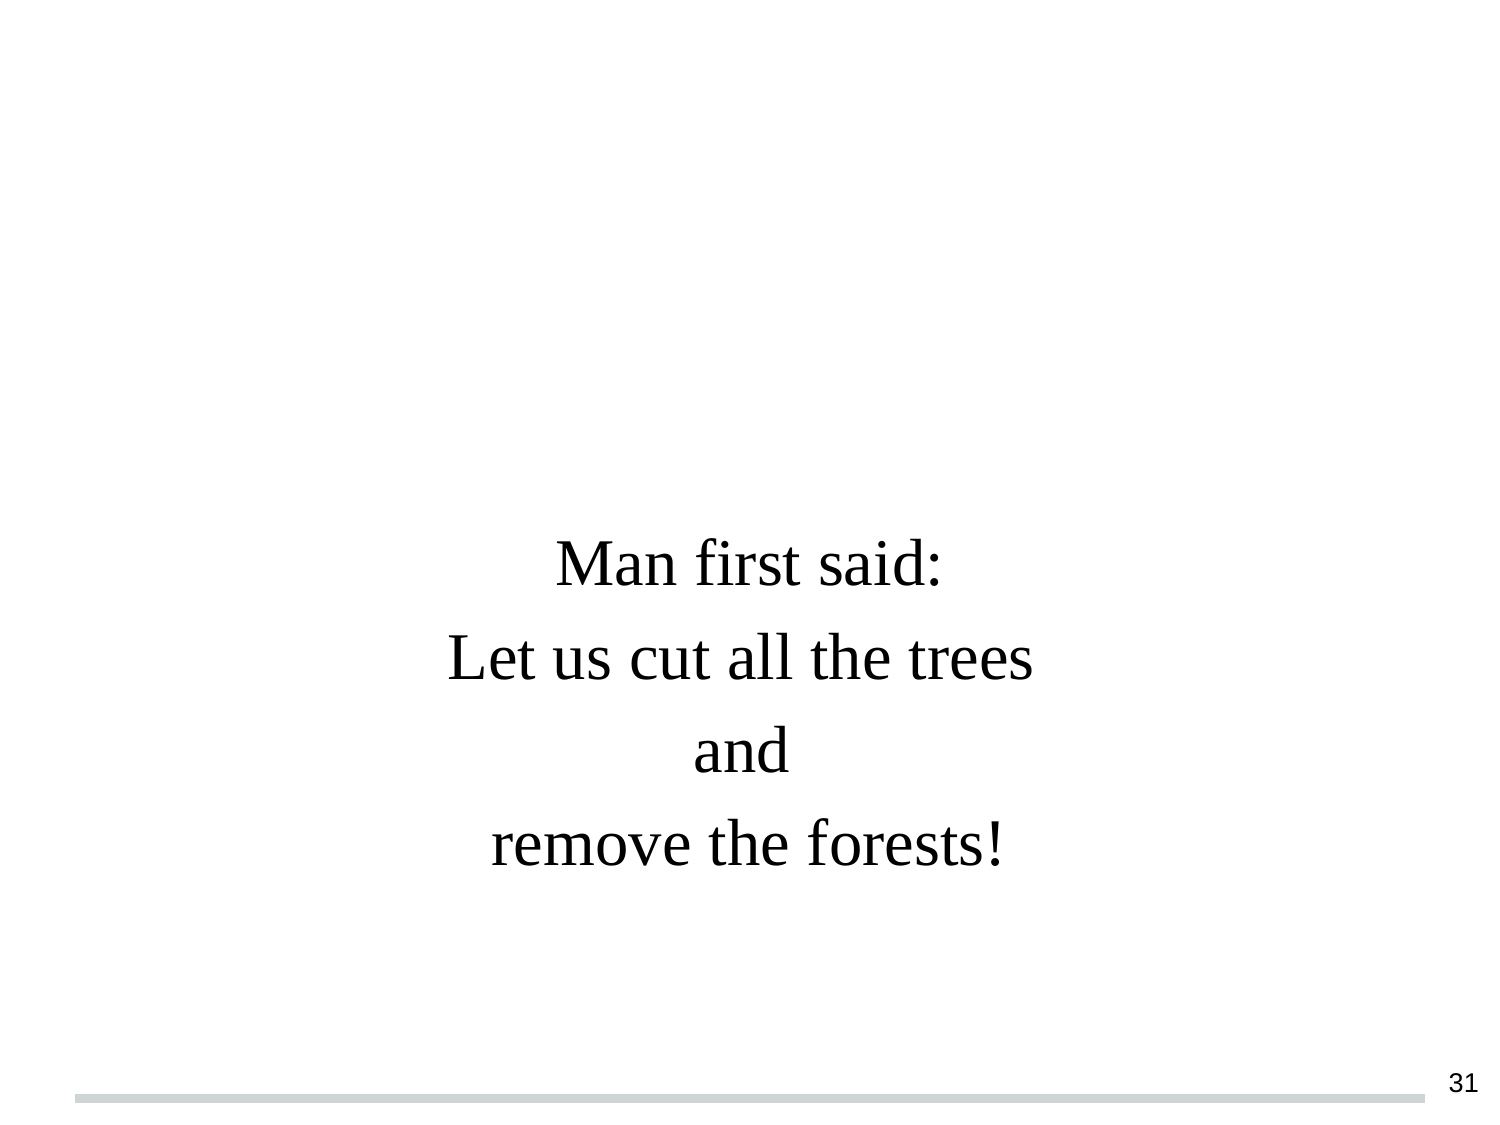

#

Man first said:
Let us cut all the trees
and
remove the forests!
31